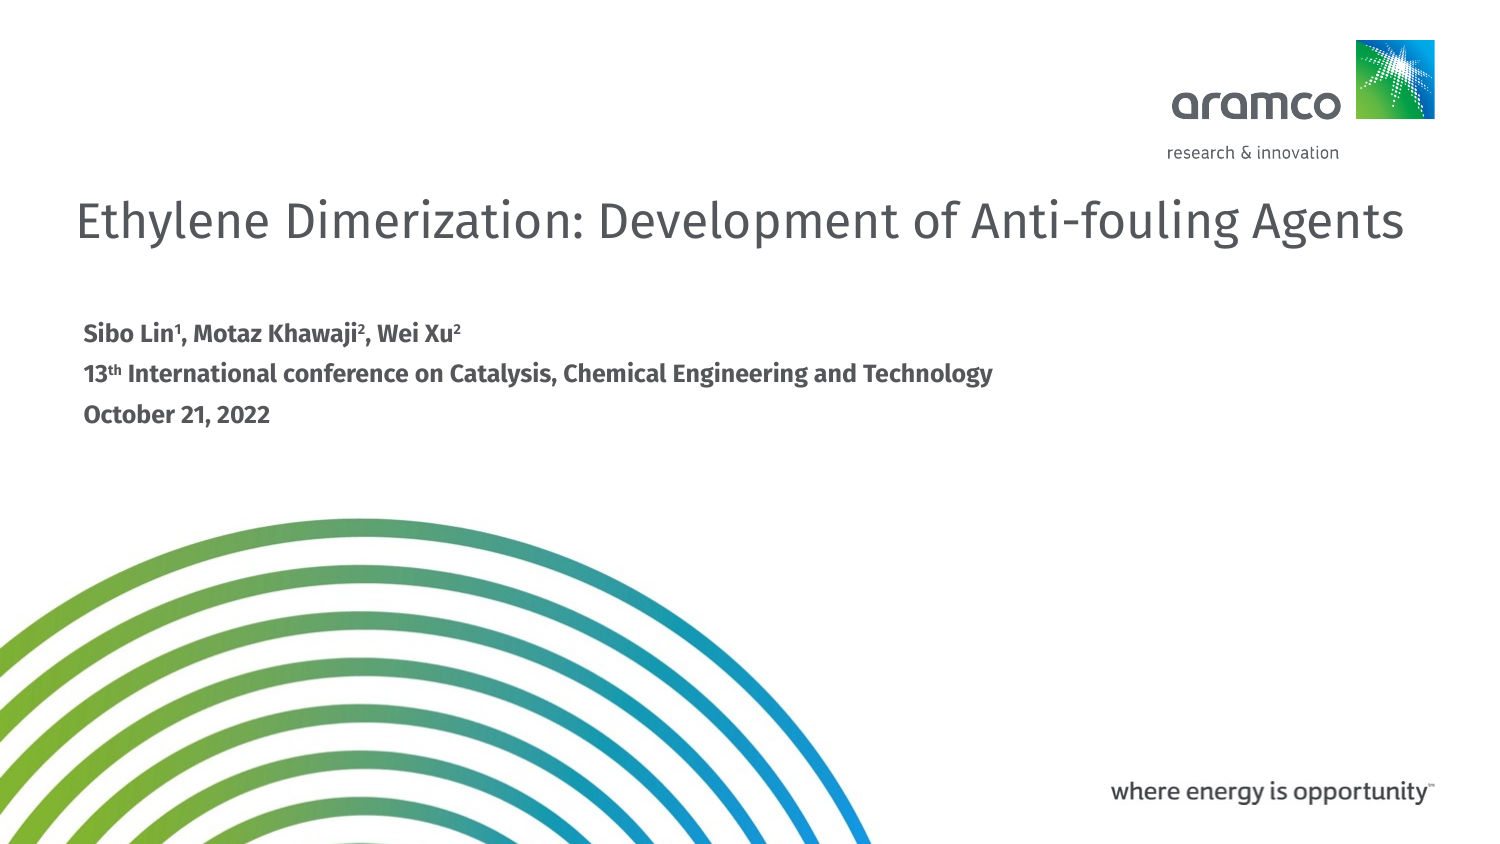

# Ethylene Dimerization: Development of Anti-fouling Agents
Sibo Lin1, Motaz Khawaji2, Wei Xu2
13th International conference on Catalysis, Chemical Engineering and Technology
October 21, 2022